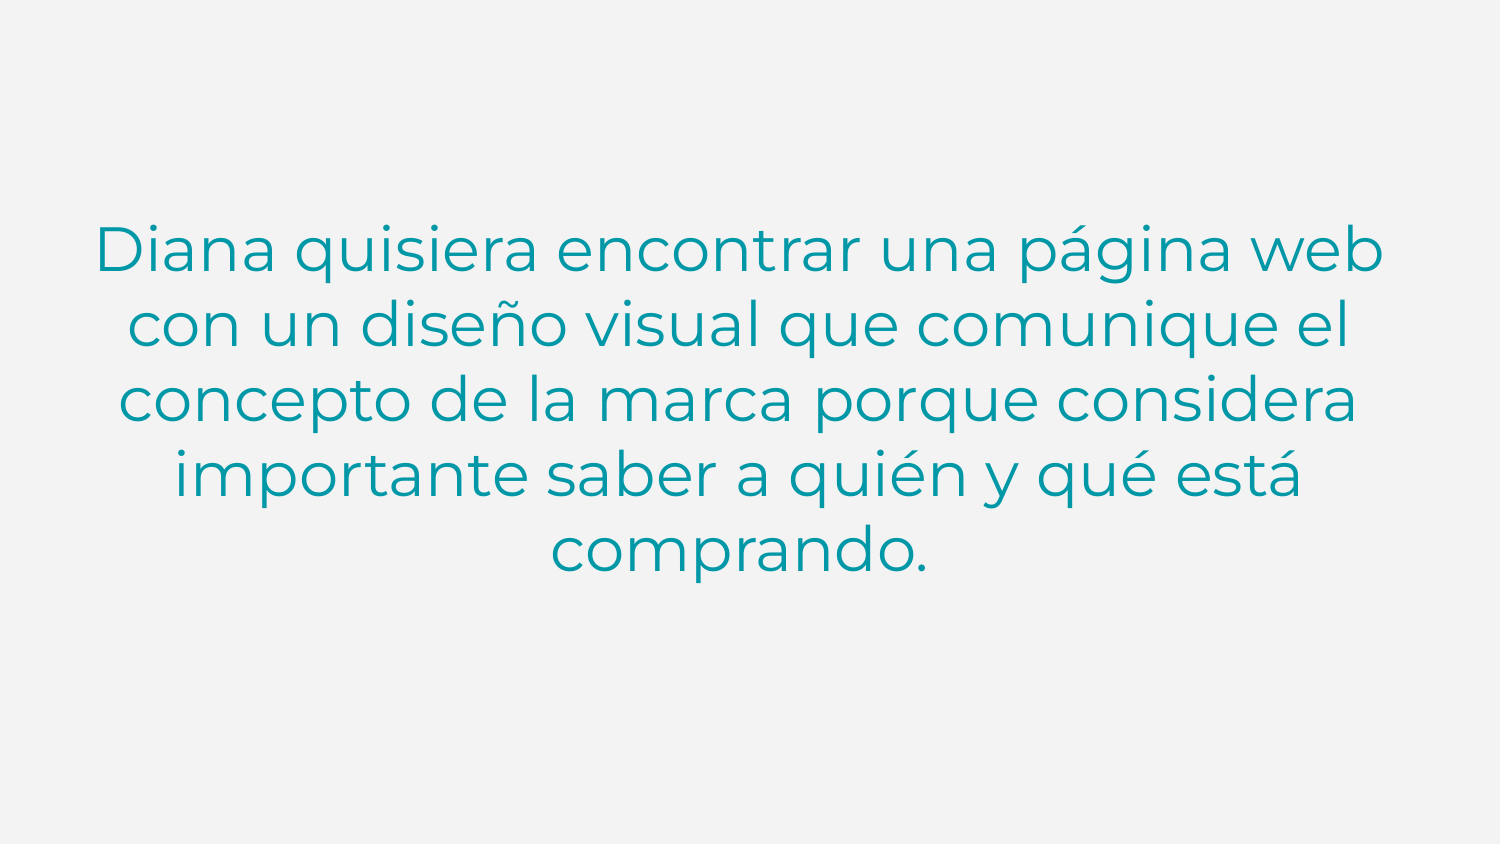

# Diana quisiera encontrar una página web con un diseño visual que comunique el concepto de la marca porque considera importante saber a quién y qué está comprando.